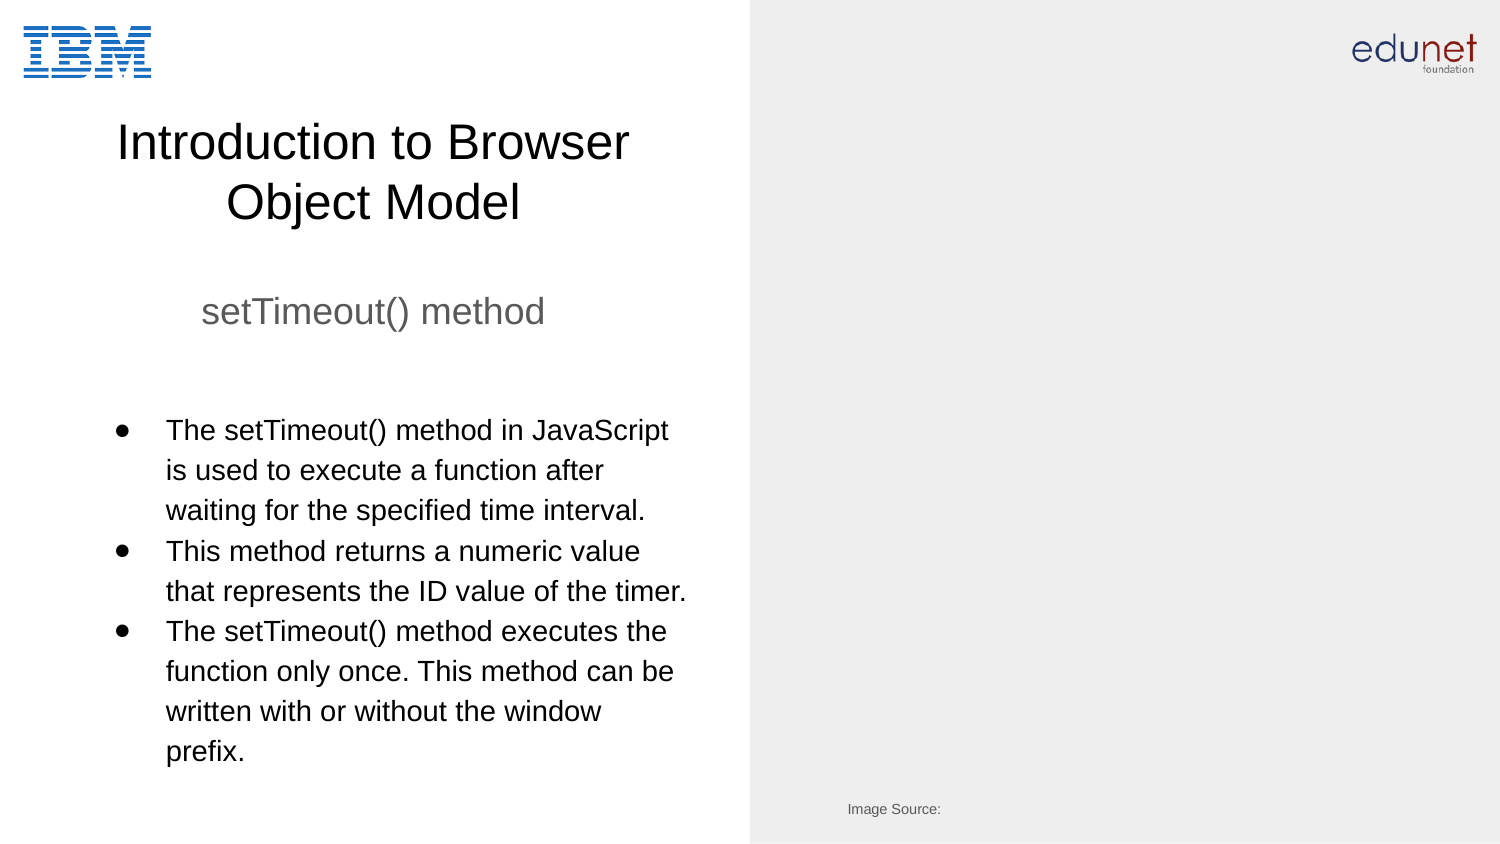

# Introduction to Browser Object Model
setTimeout() method
The setTimeout() method in JavaScript is used to execute a function after waiting for the specified time interval.
This method returns a numeric value that represents the ID value of the timer.
The setTimeout() method executes the function only once. This method can be written with or without the window prefix.
Image Source: